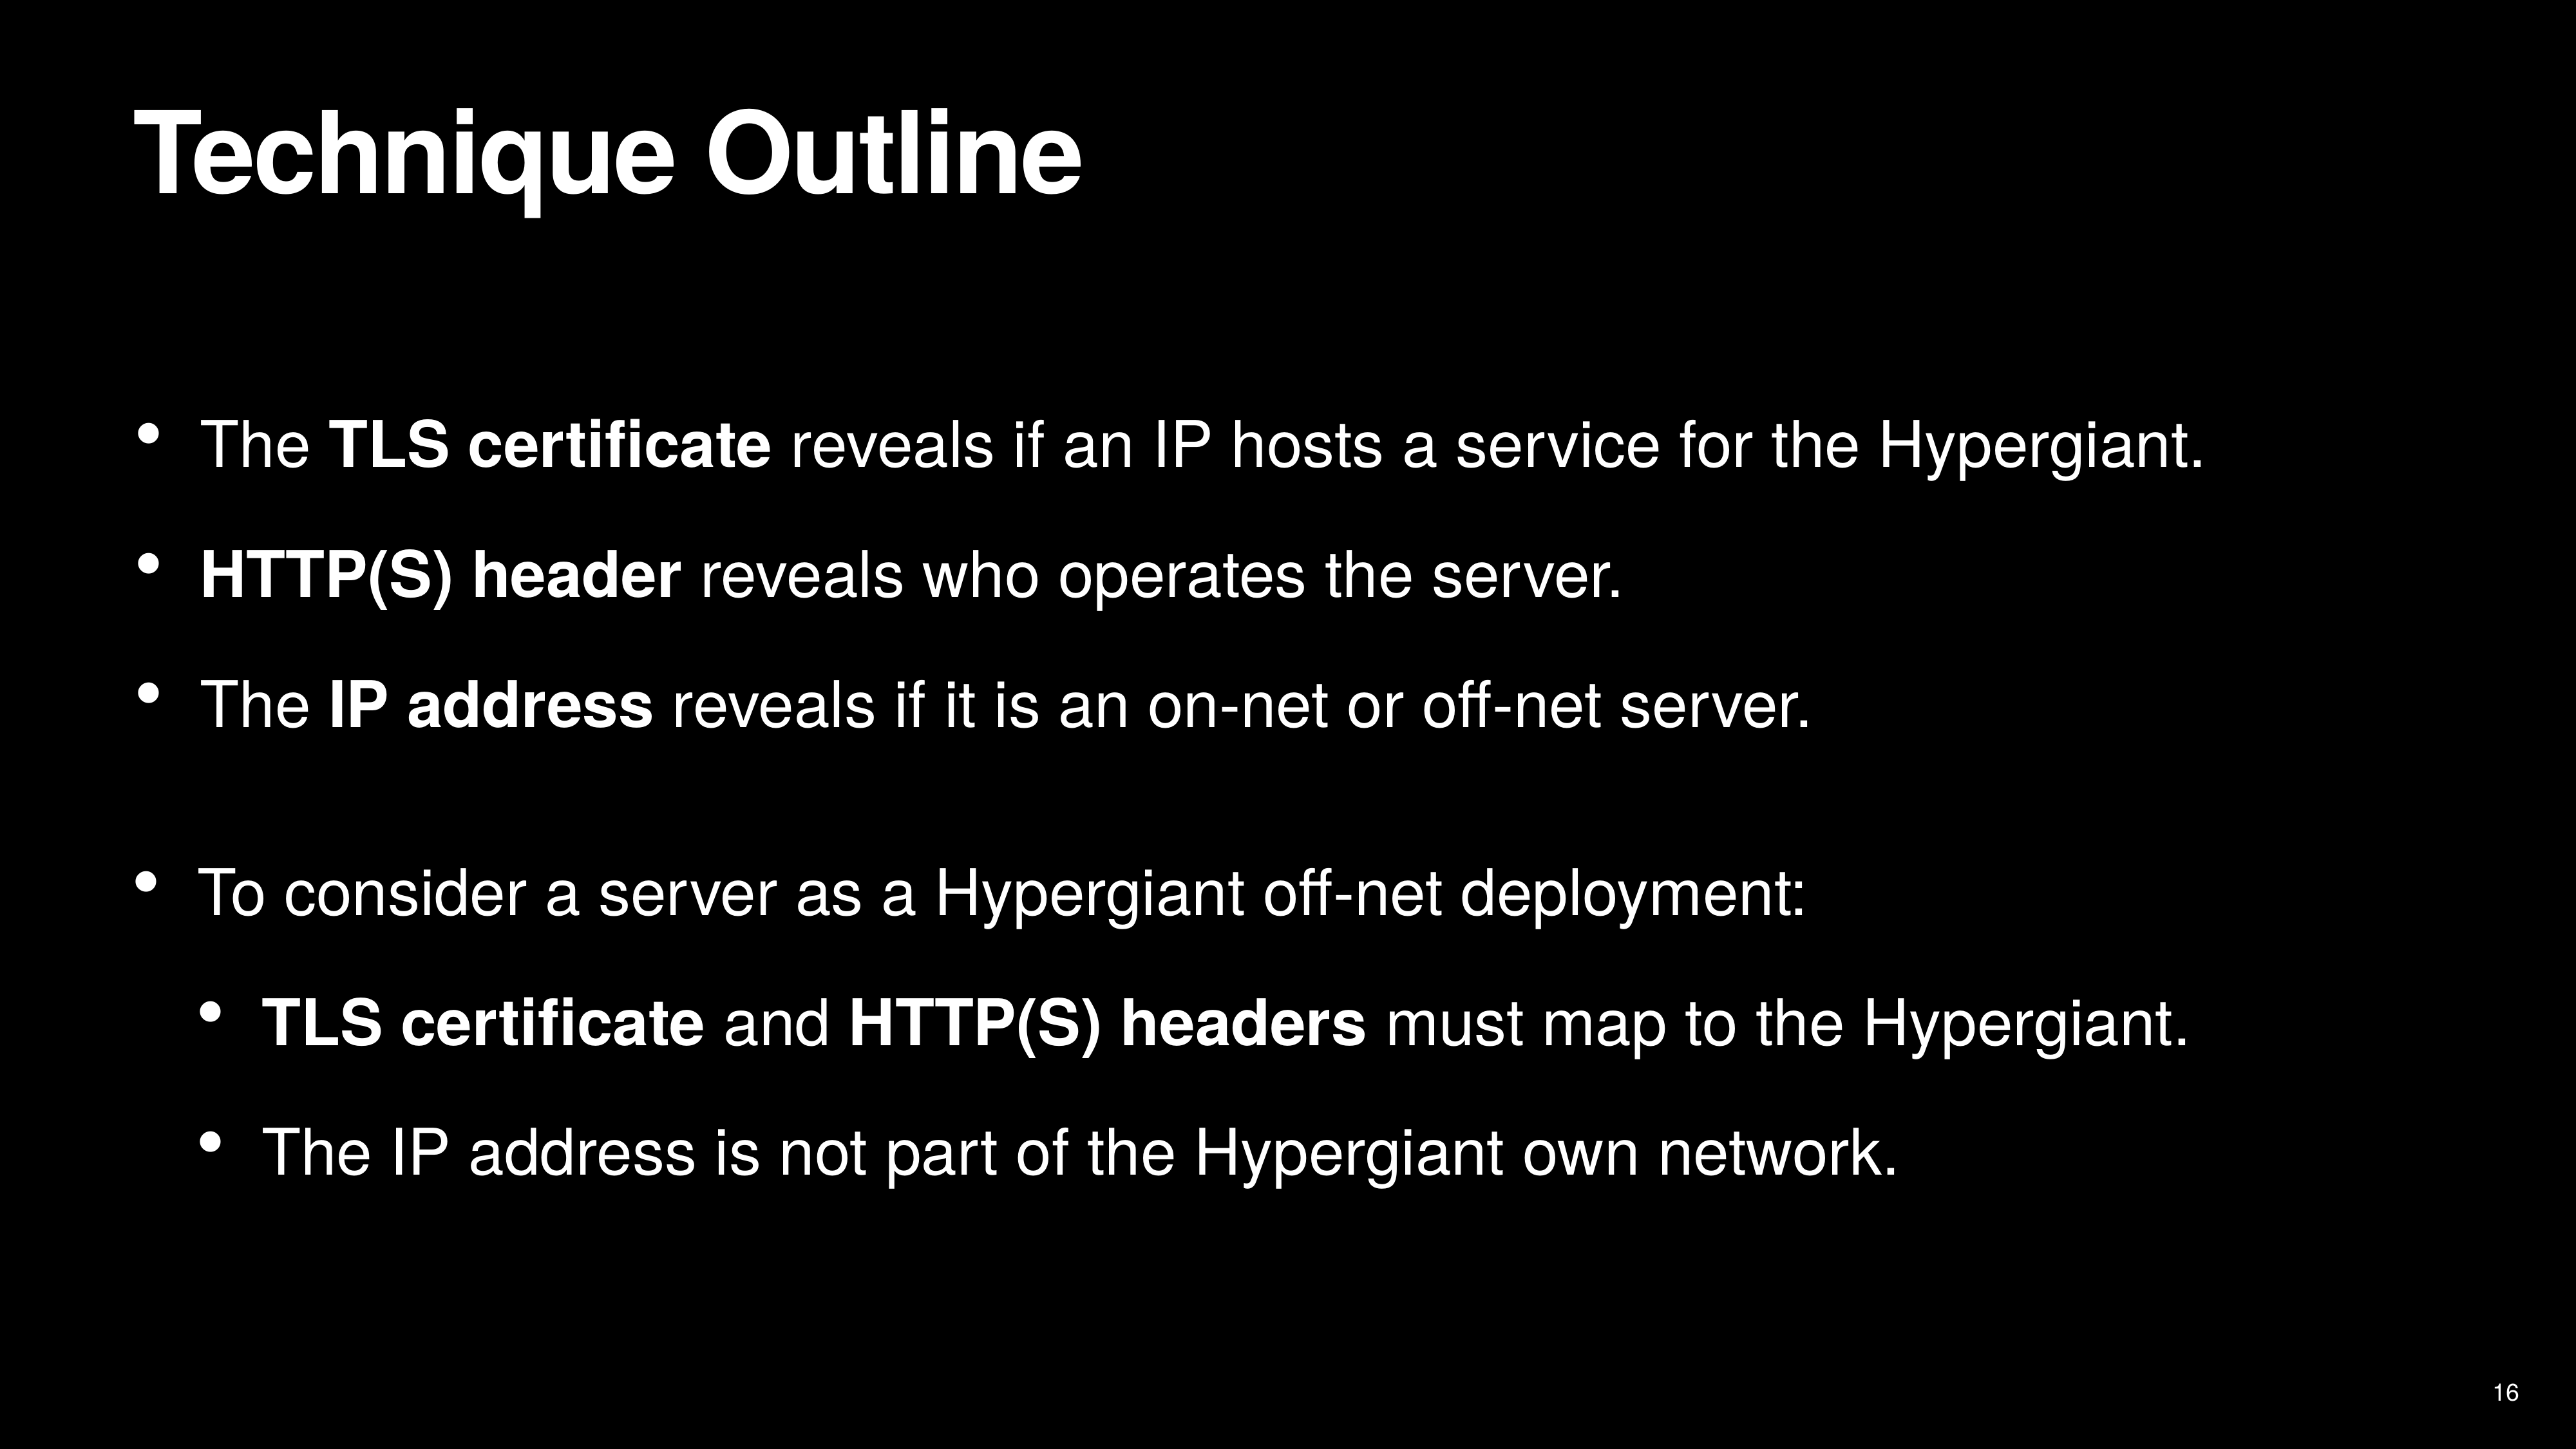

# Technique Outline
The TLS certificate reveals if an IP hosts a service for the Hypergiant.
HTTP(S) header reveals who operates the server.
The IP address reveals if it is an on-net or off-net server.
To consider a server as a Hypergiant off-net deployment:
TLS certificate and HTTP(S) headers must map to the Hypergiant.
The IP address is not part of the Hypergiant own network.
16